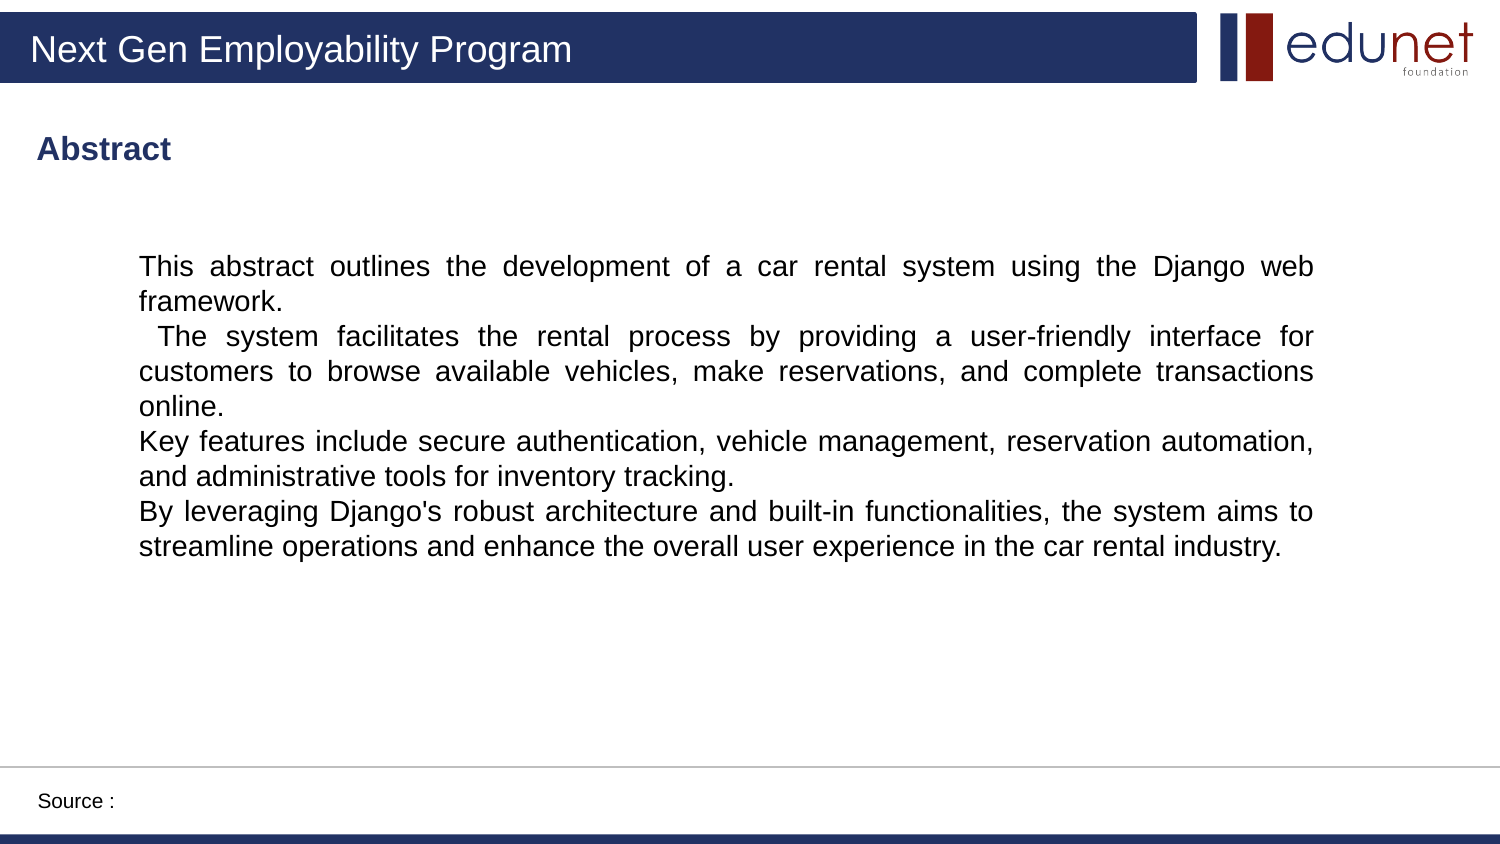

Abstract
This abstract outlines the development of a car rental system using the Django web framework.
 The system facilitates the rental process by providing a user-friendly interface for customers to browse available vehicles, make reservations, and complete transactions online.
Key features include secure authentication, vehicle management, reservation automation, and administrative tools for inventory tracking.
By leveraging Django's robust architecture and built-in functionalities, the system aims to streamline operations and enhance the overall user experience in the car rental industry.
Source :